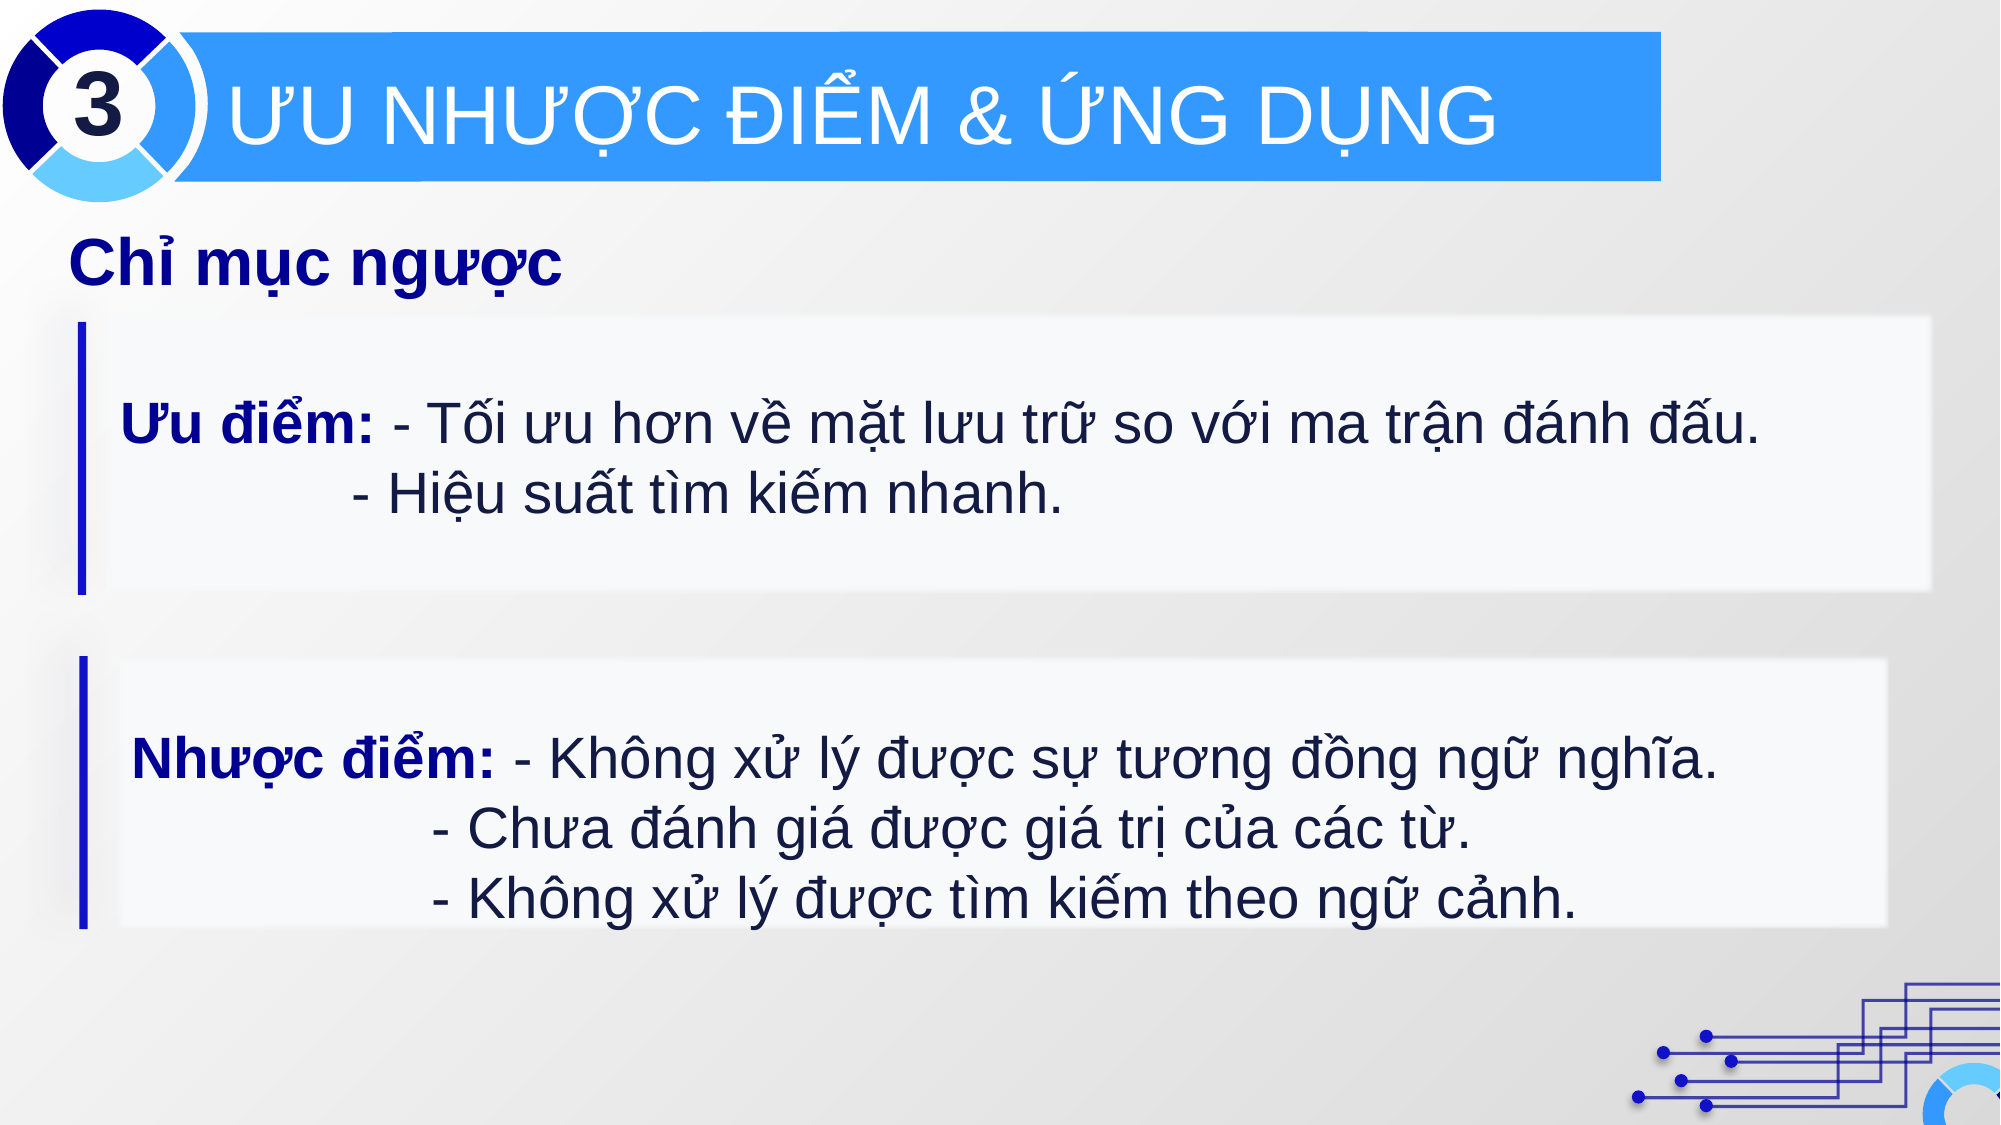

3

ƯU NHƯỢC ĐIỂM & ỨNG DỤNG
Chỉ mục ngược

Ưu điểm: - Tối ưu hơn về mặt lưu trữ so với ma trận đánh đấu.
	     - Hiệu suất tìm kiếm nhanh.

Nhược điểm: - Không xử lý được sự tương đồng ngữ nghĩa.
		- Chưa đánh giá được giá trị của các từ.
		- Không xử lý được tìm kiếm theo ngữ cảnh.